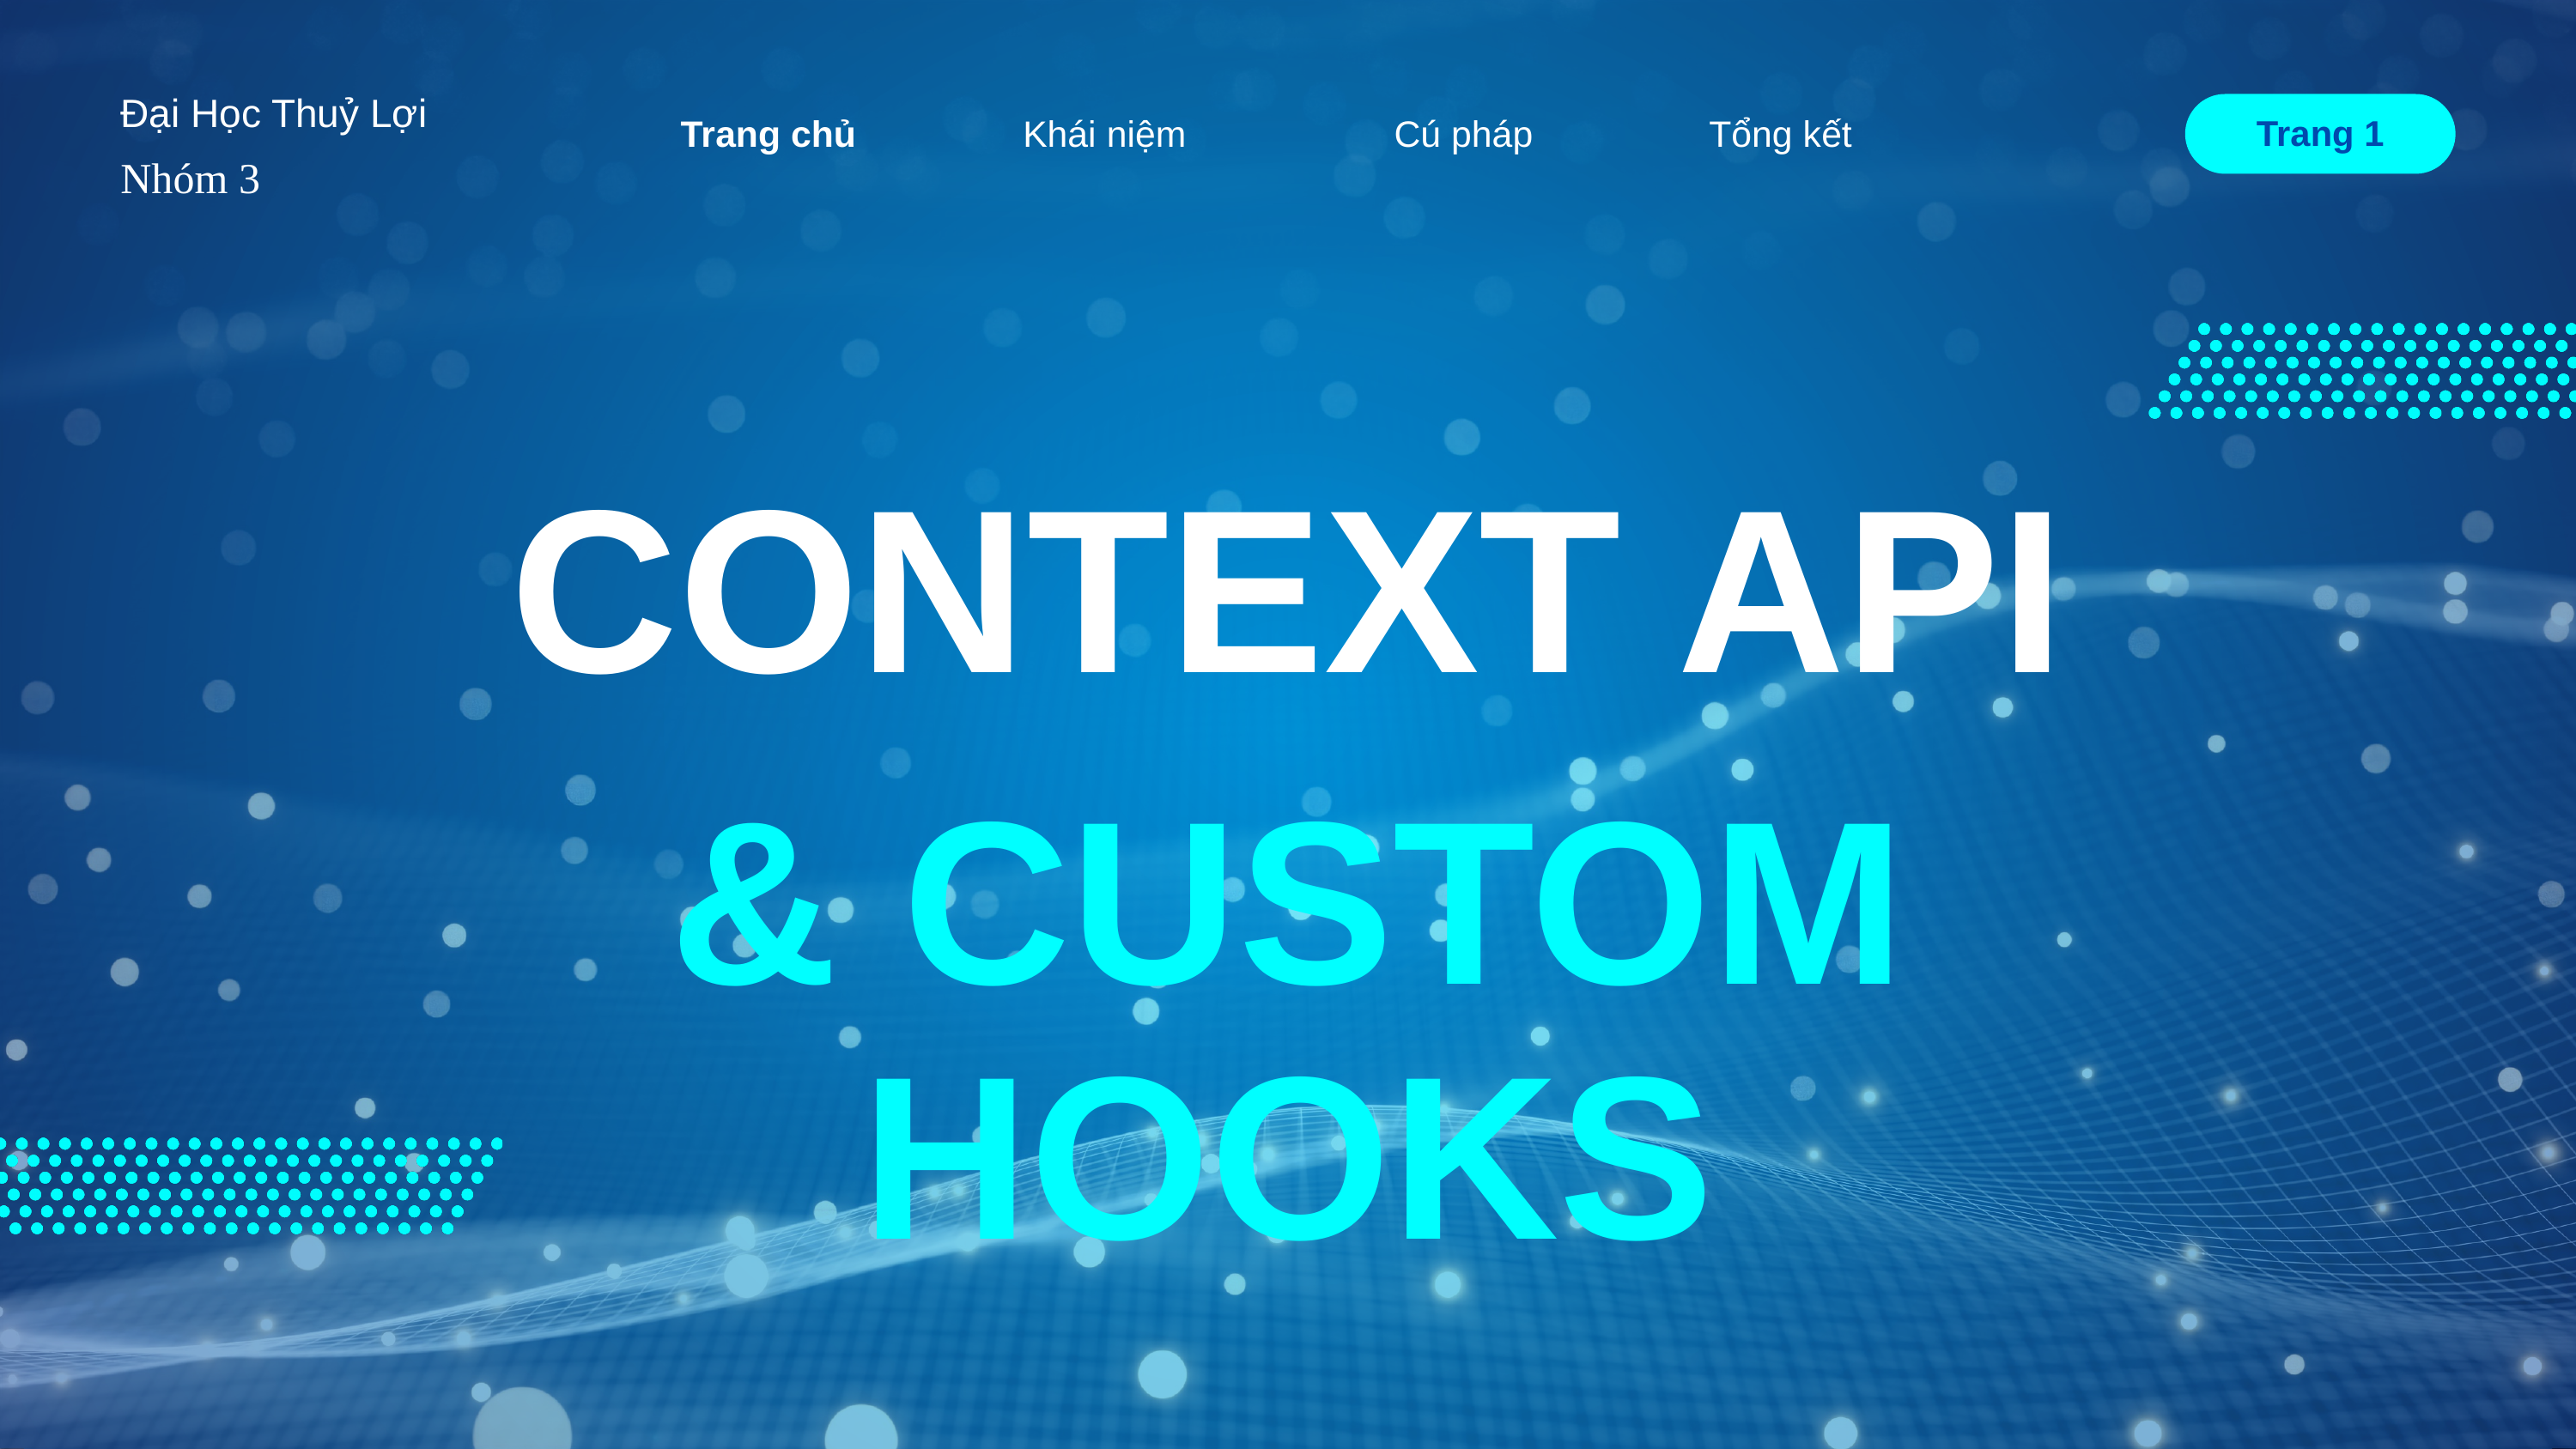

Đại Học Thuỷ Lợi

Trang chủ
Tổng kết
Khái niệm
Cú pháp
Trang 1
Nhóm 3

CONTEXT API
& CUSTOM HOOKS